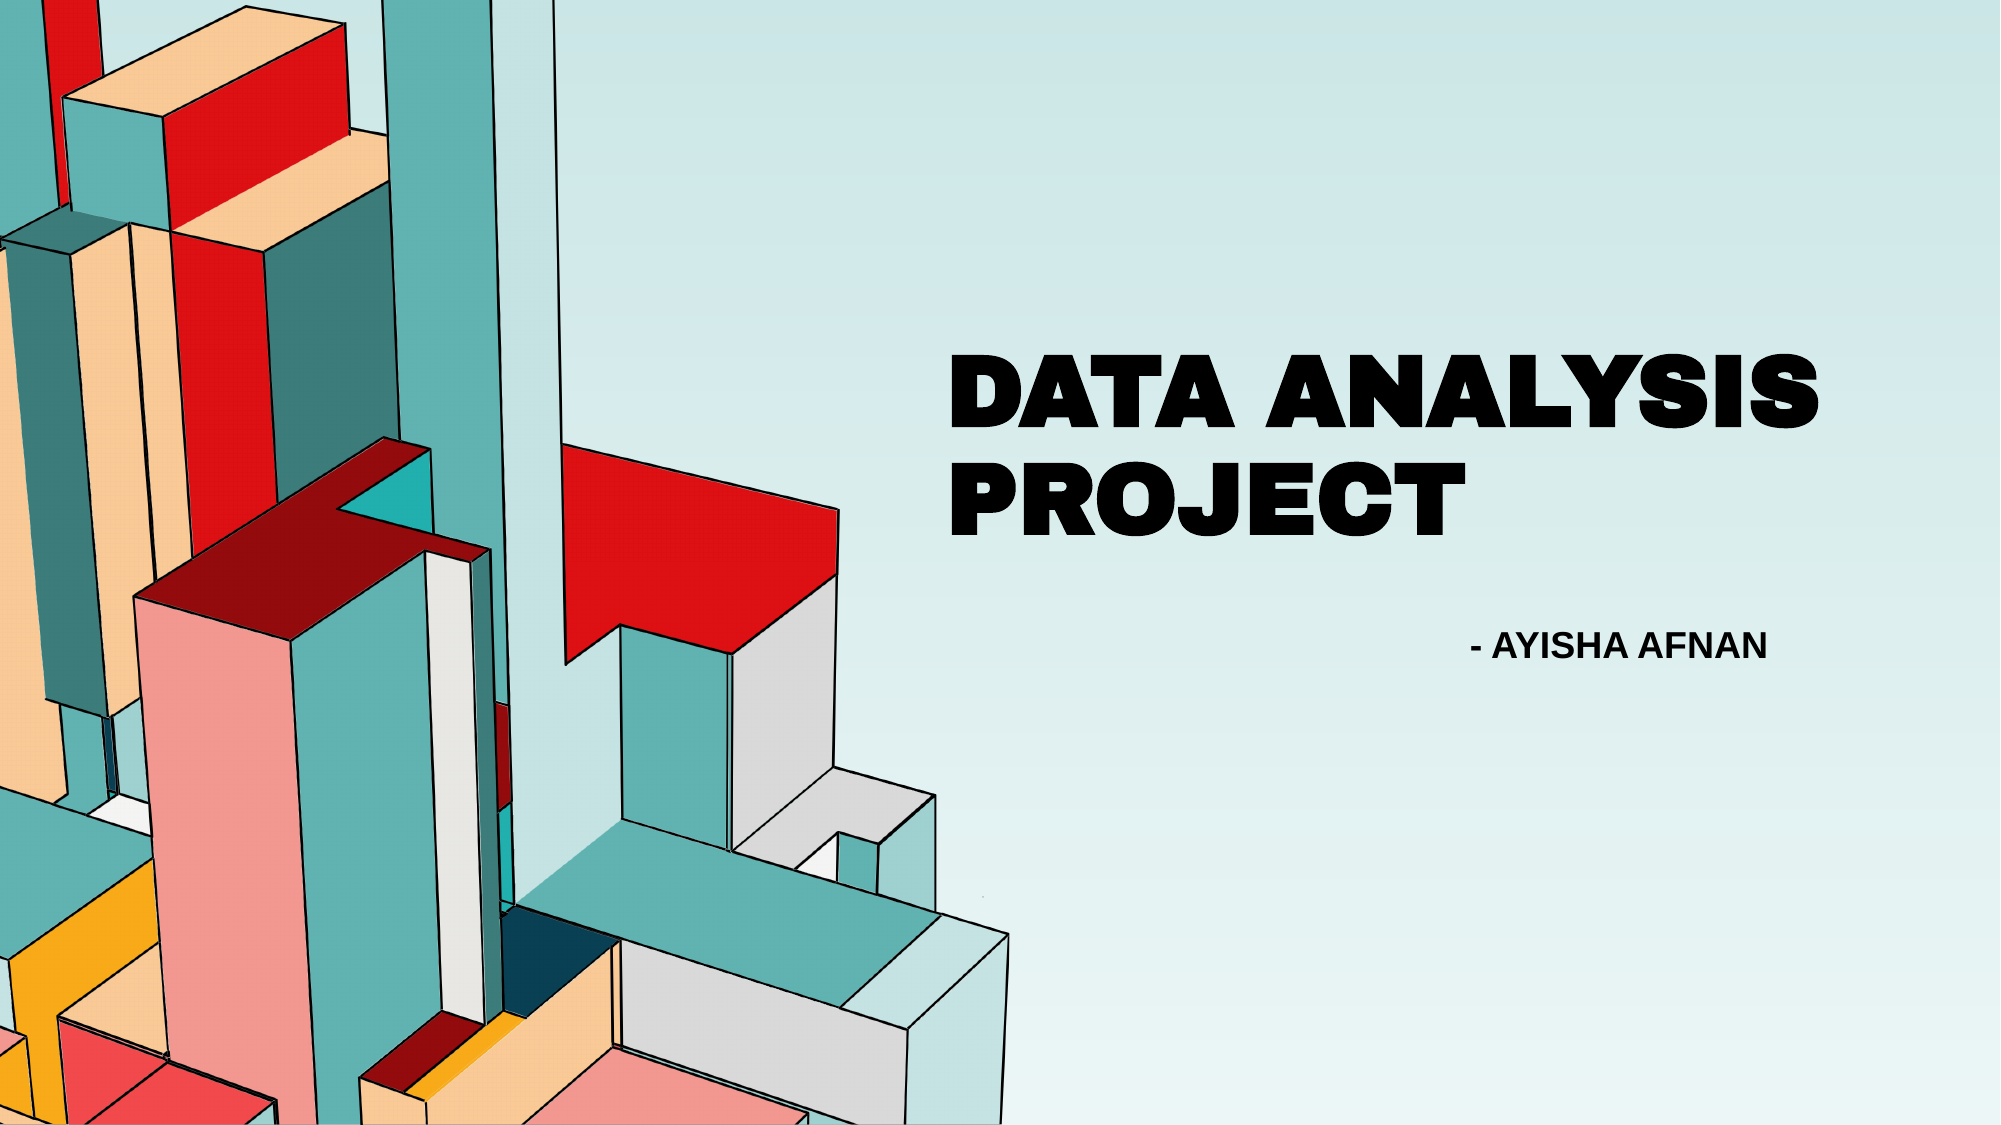

# DATA Analysis  PROJECT
- AYISHA AFNAN